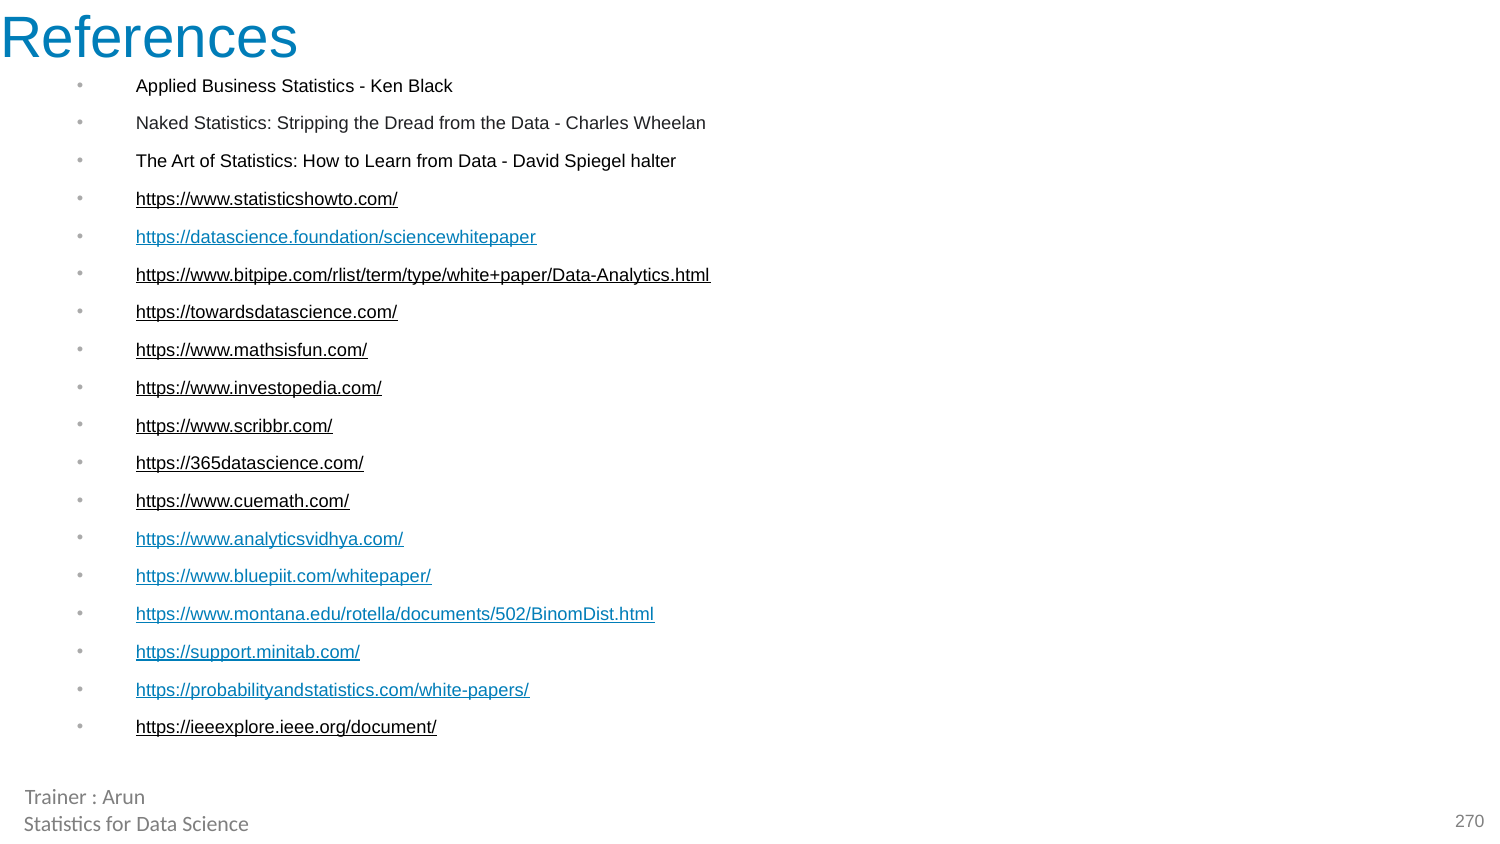

# References
Applied Business Statistics - Ken Black
Naked Statistics: Stripping the Dread from the Data - Charles Wheelan
The Art of Statistics: How to Learn from Data - David Spiegel halter
https://www.statisticshowto.com/
https://datascience.foundation/sciencewhitepaper
https://www.bitpipe.com/rlist/term/type/white+paper/Data-Analytics.html
https://towardsdatascience.com/
https://www.mathsisfun.com/
https://www.investopedia.com/
https://www.scribbr.com/
https://365datascience.com/
https://www.cuemath.com/
https://www.analyticsvidhya.com/
https://www.bluepiit.com/whitepaper/
https://www.montana.edu/rotella/documents/502/BinomDist.html
https://support.minitab.com/
https://probabilityandstatistics.com/white-papers/
https://ieeexplore.ieee.org/document/